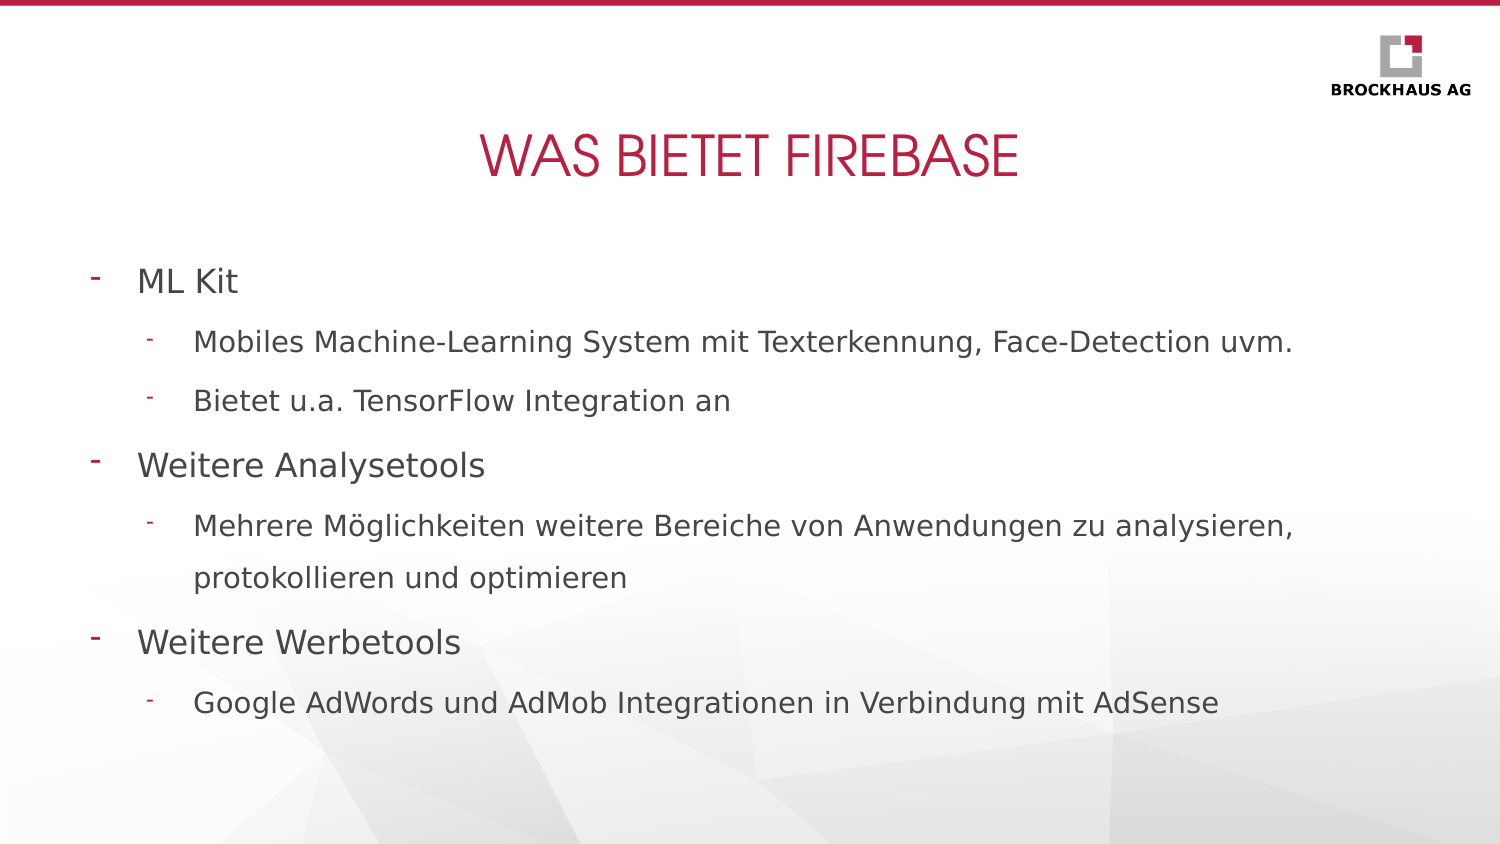

# Was bietet firebase
ML Kit
Mobiles Machine-Learning System mit Texterkennung, Face-Detection uvm.
Bietet u.a. TensorFlow Integration an
Weitere Analysetools
Mehrere Möglichkeiten weitere Bereiche von Anwendungen zu analysieren, protokollieren und optimieren
Weitere Werbetools
Google AdWords und AdMob Integrationen in Verbindung mit AdSense